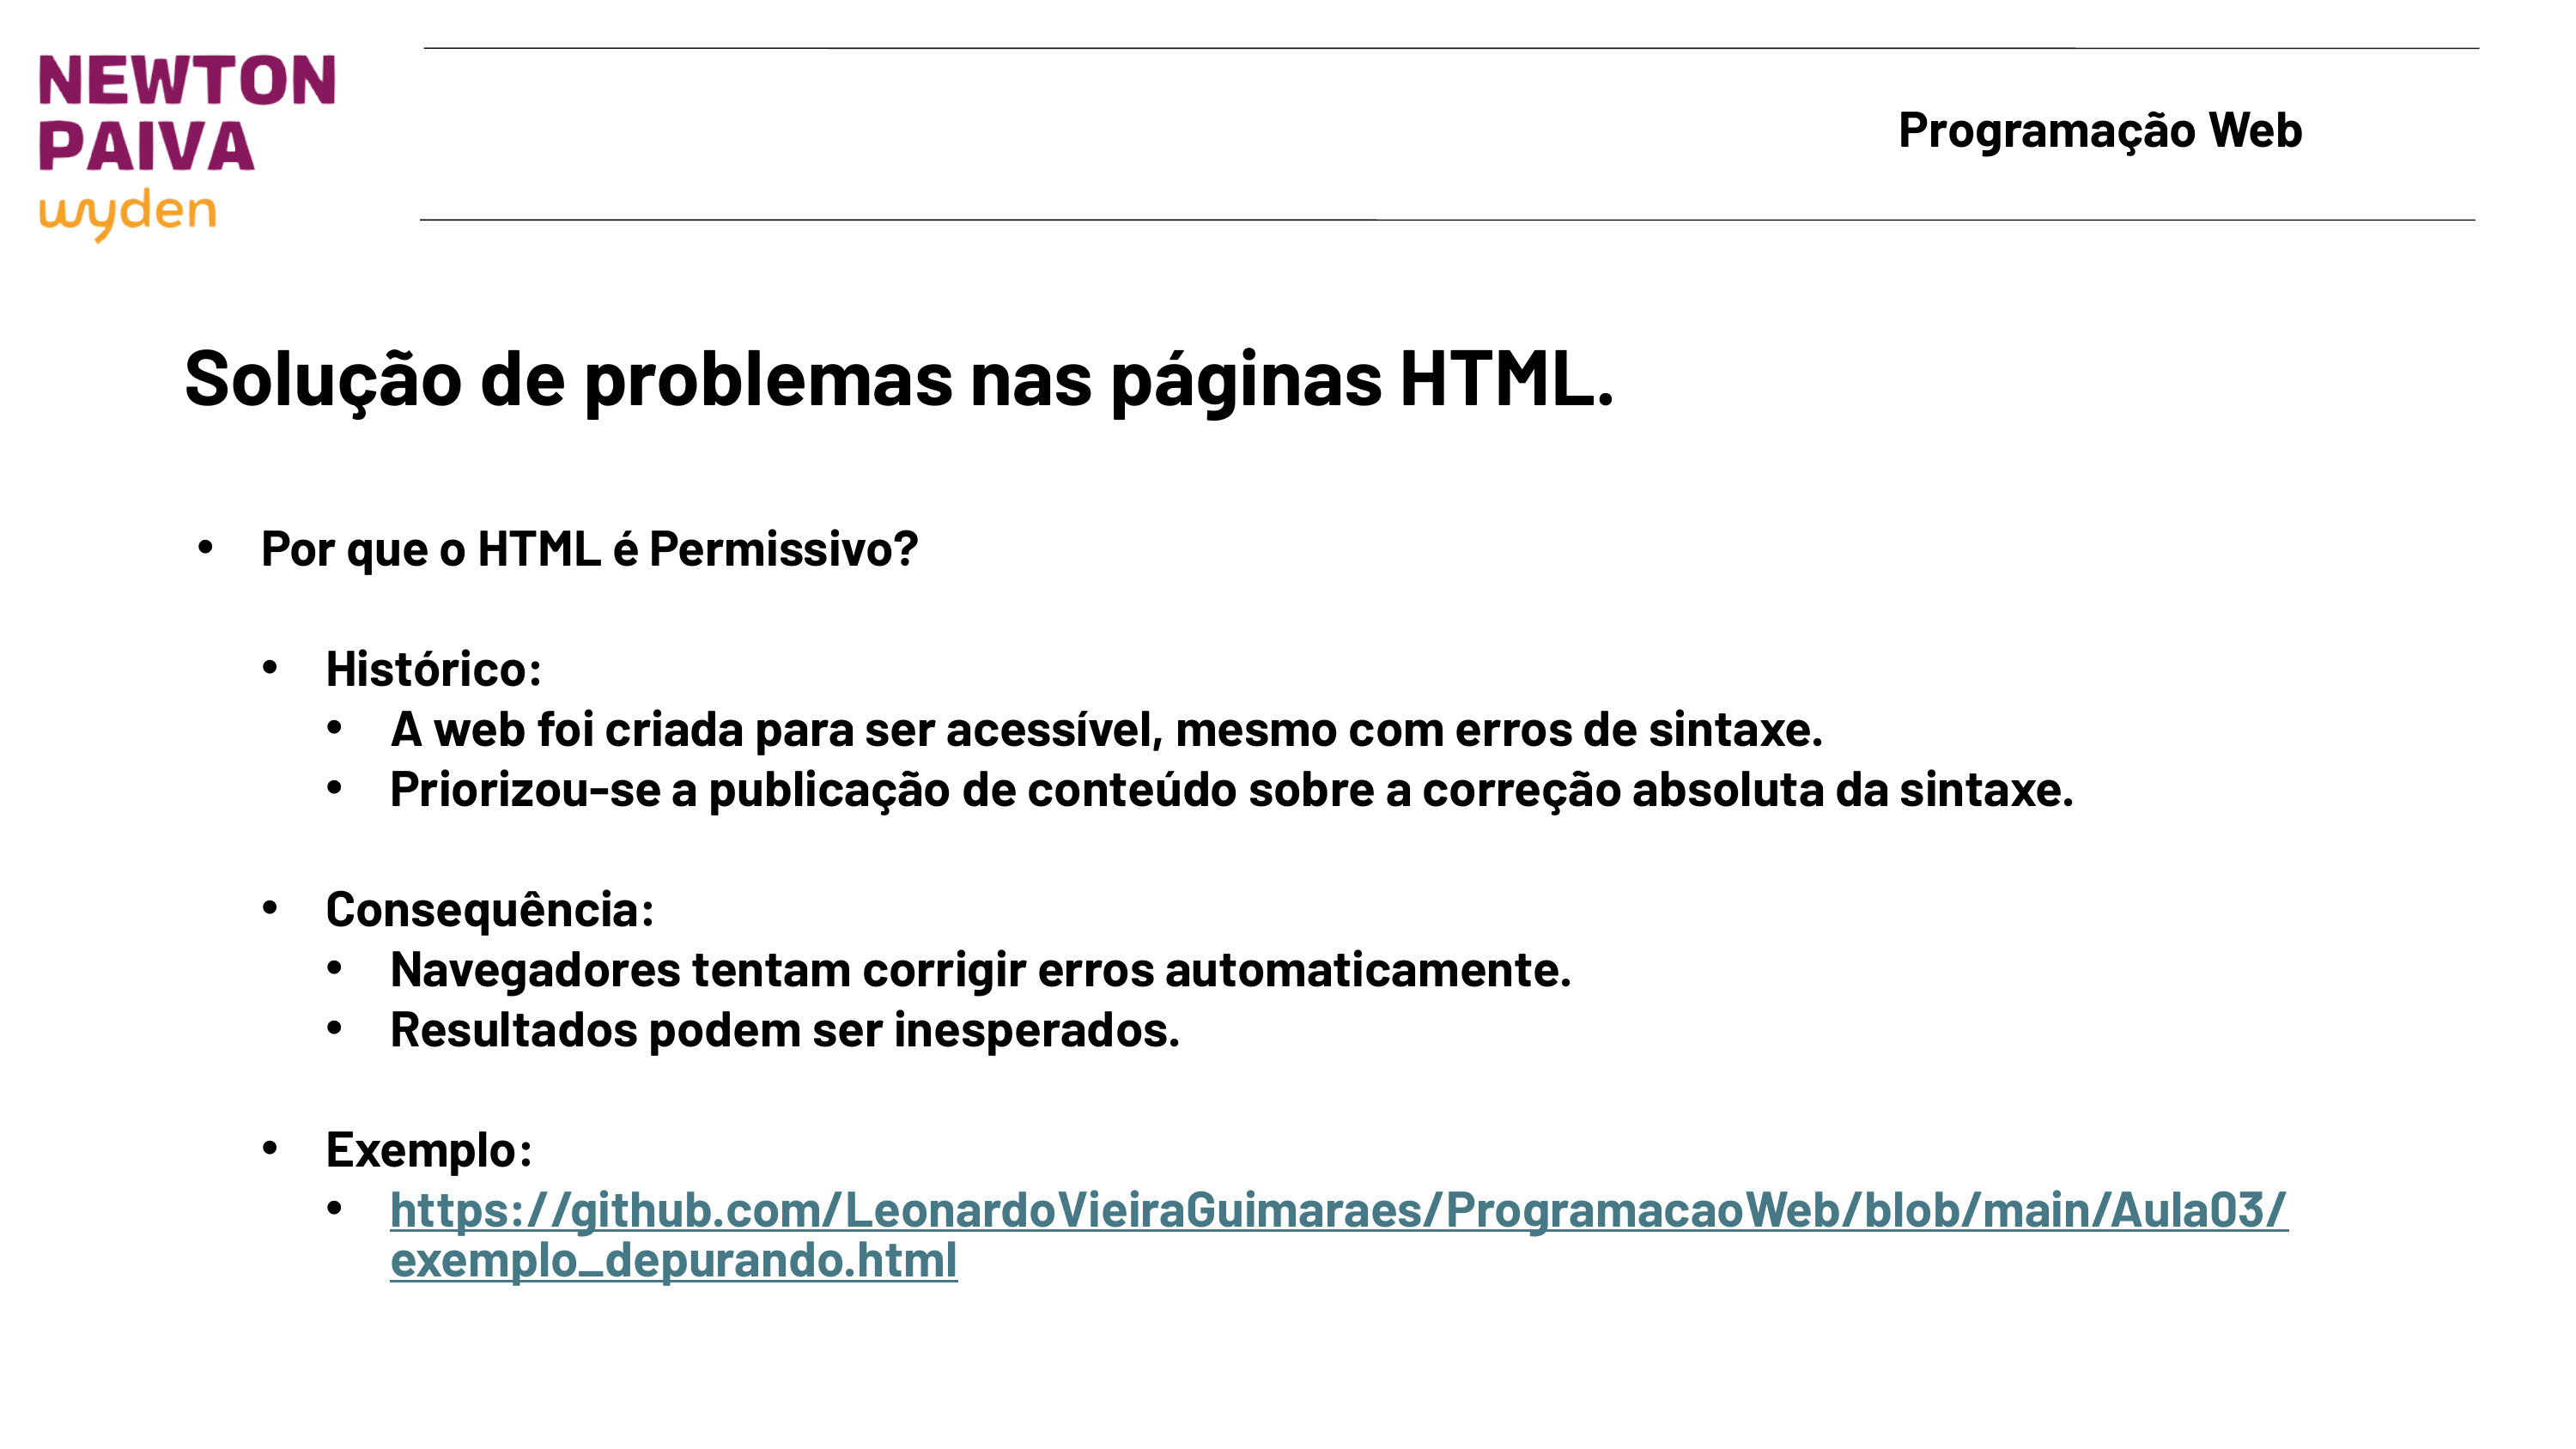

Solução de problemas nas páginas HTML.
Por que o HTML é Permissivo?

Histórico:
A web foi criada para ser acessível, mesmo com erros de sintaxe.
Priorizou-se a publicação de conteúdo sobre a correção absoluta da sintaxe.

Consequência:
Navegadores tentam corrigir erros automaticamente.
Resultados podem ser inesperados.

Exemplo:
https://github.com/LeonardoVieiraGuimaraes/ProgramacaoWeb/blob/main/Aula03/exemplo_depurando.html